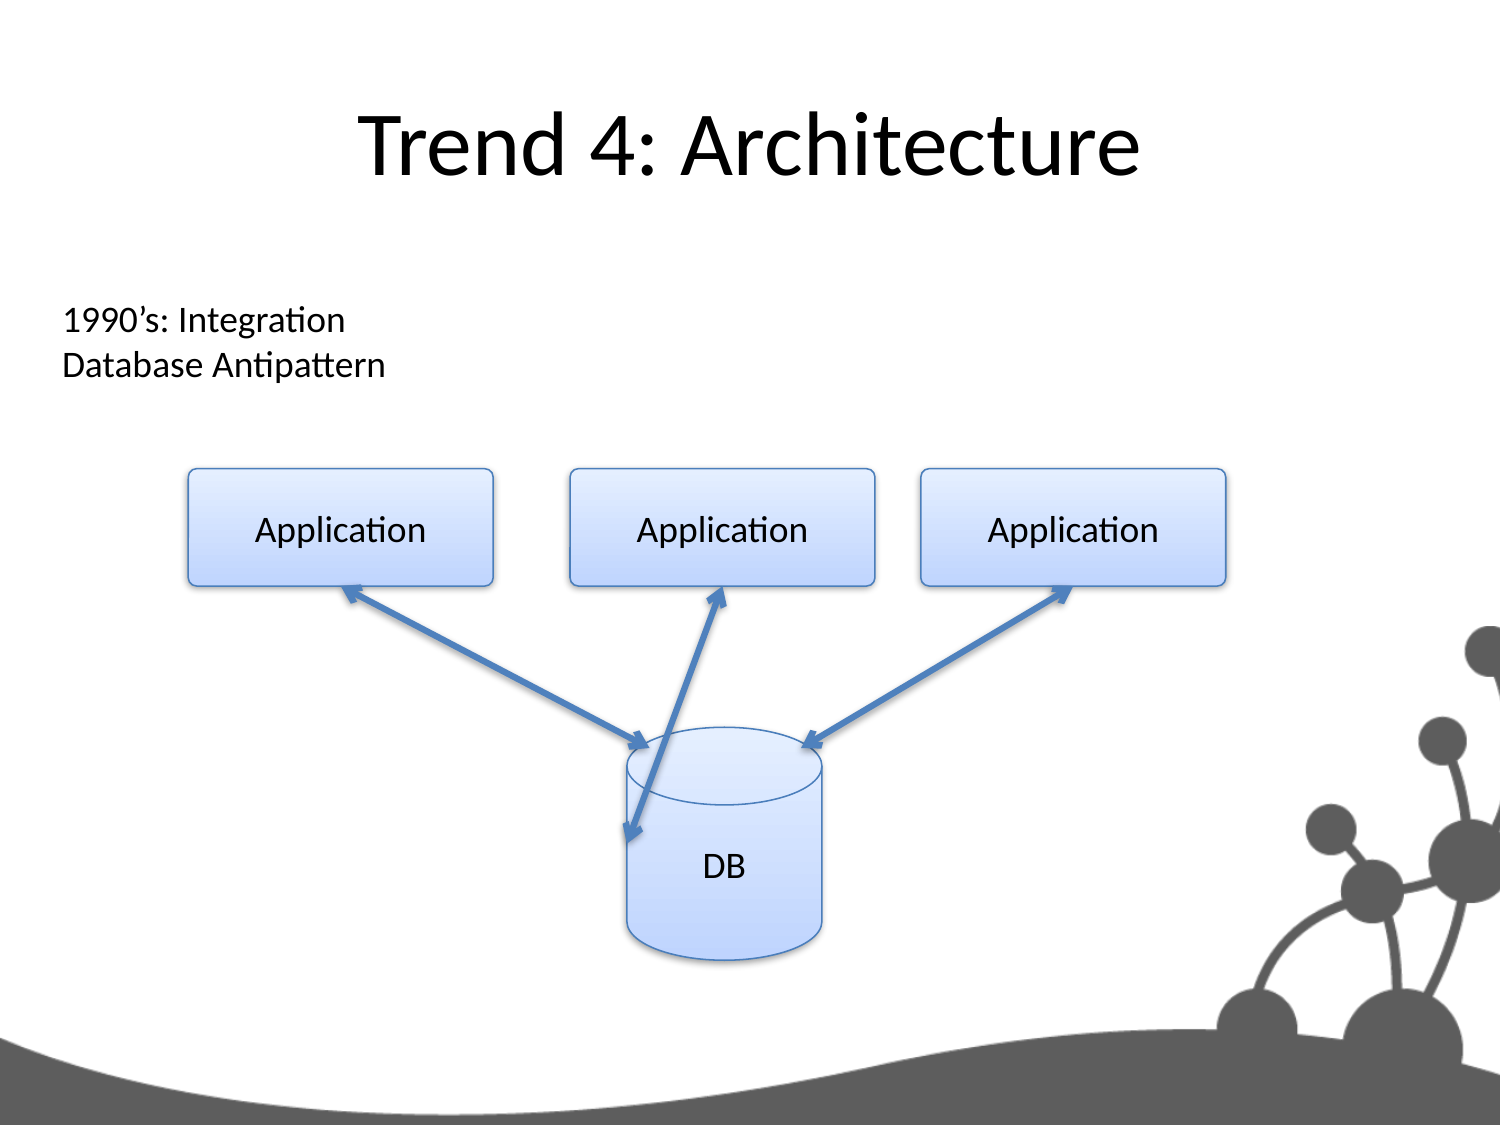

# Trend 4: Architecture
1990’s: Integration
Database Antipattern
Application
Application
Application
DB